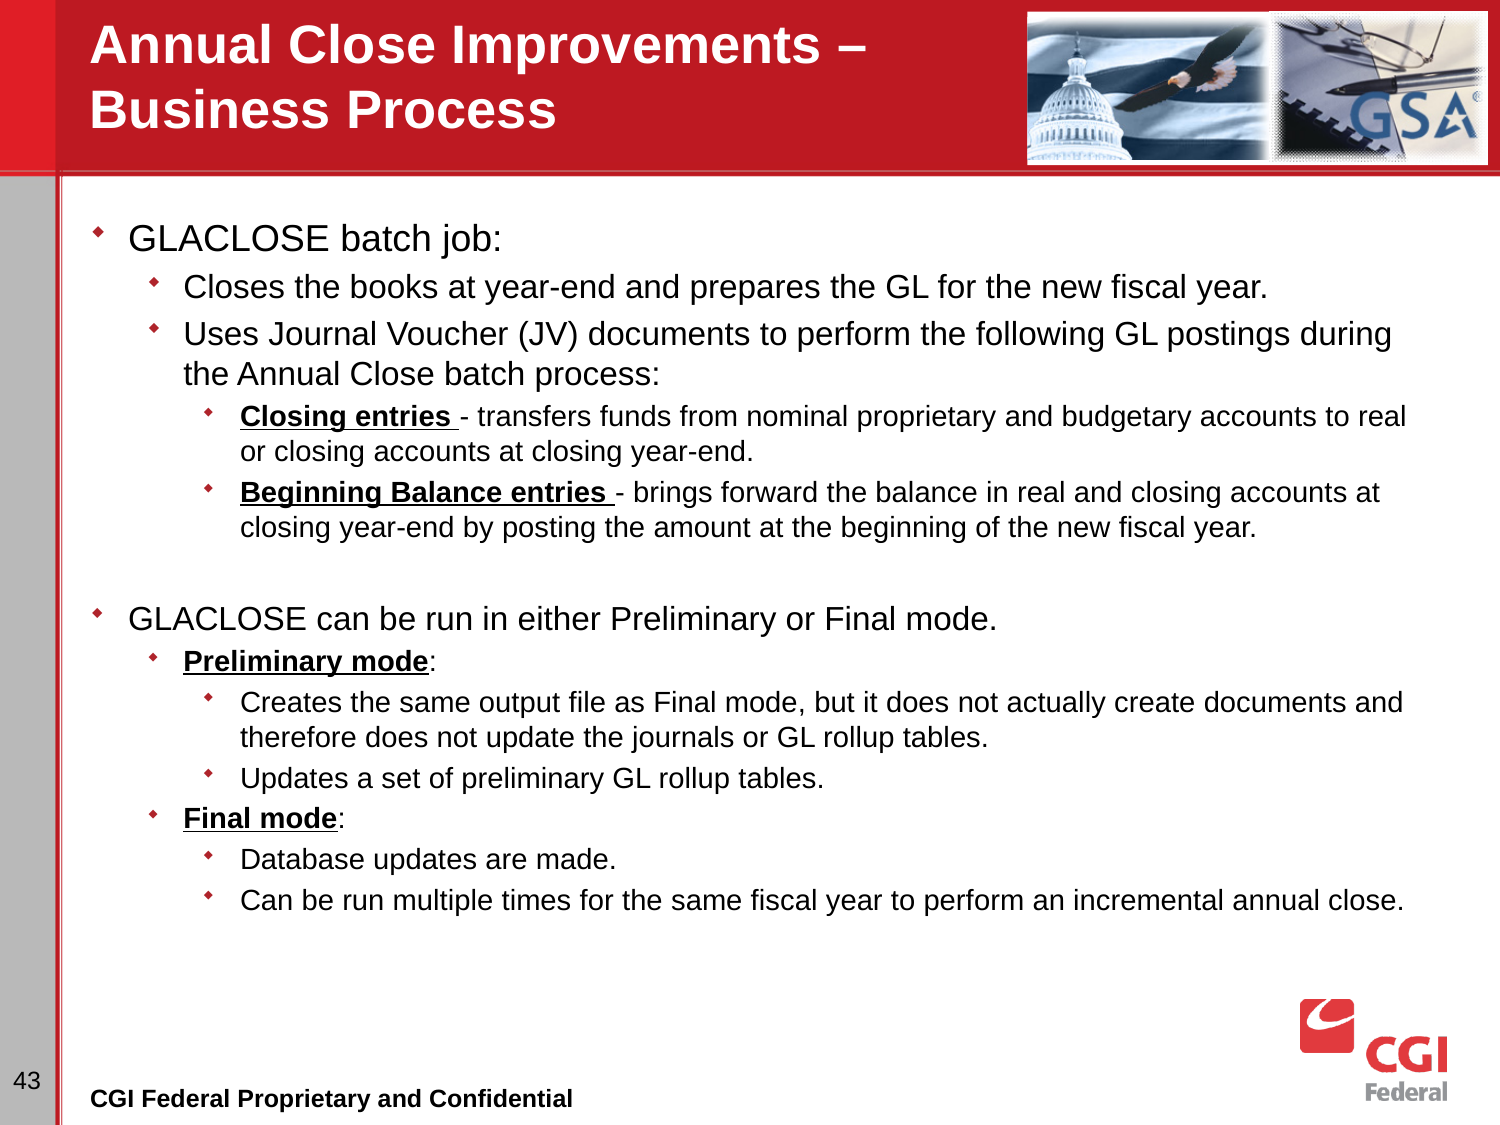

# Annual Close Improvements – Business Process
GLACLOSE batch job:
Closes the books at year-end and prepares the GL for the new fiscal year.
Uses Journal Voucher (JV) documents to perform the following GL postings during the Annual Close batch process:
Closing entries - transfers funds from nominal proprietary and budgetary accounts to real or closing accounts at closing year-end.
Beginning Balance entries - brings forward the balance in real and closing accounts at closing year-end by posting the amount at the beginning of the new fiscal year.

GLACLOSE can be run in either Preliminary or Final mode.
Preliminary mode:
Creates the same output file as Final mode, but it does not actually create documents and therefore does not update the journals or GL rollup tables.
Updates a set of preliminary GL rollup tables.
Final mode:
Database updates are made.
Can be run multiple times for the same fiscal year to perform an incremental annual close.

43
CGI Federal Proprietary and Confidential